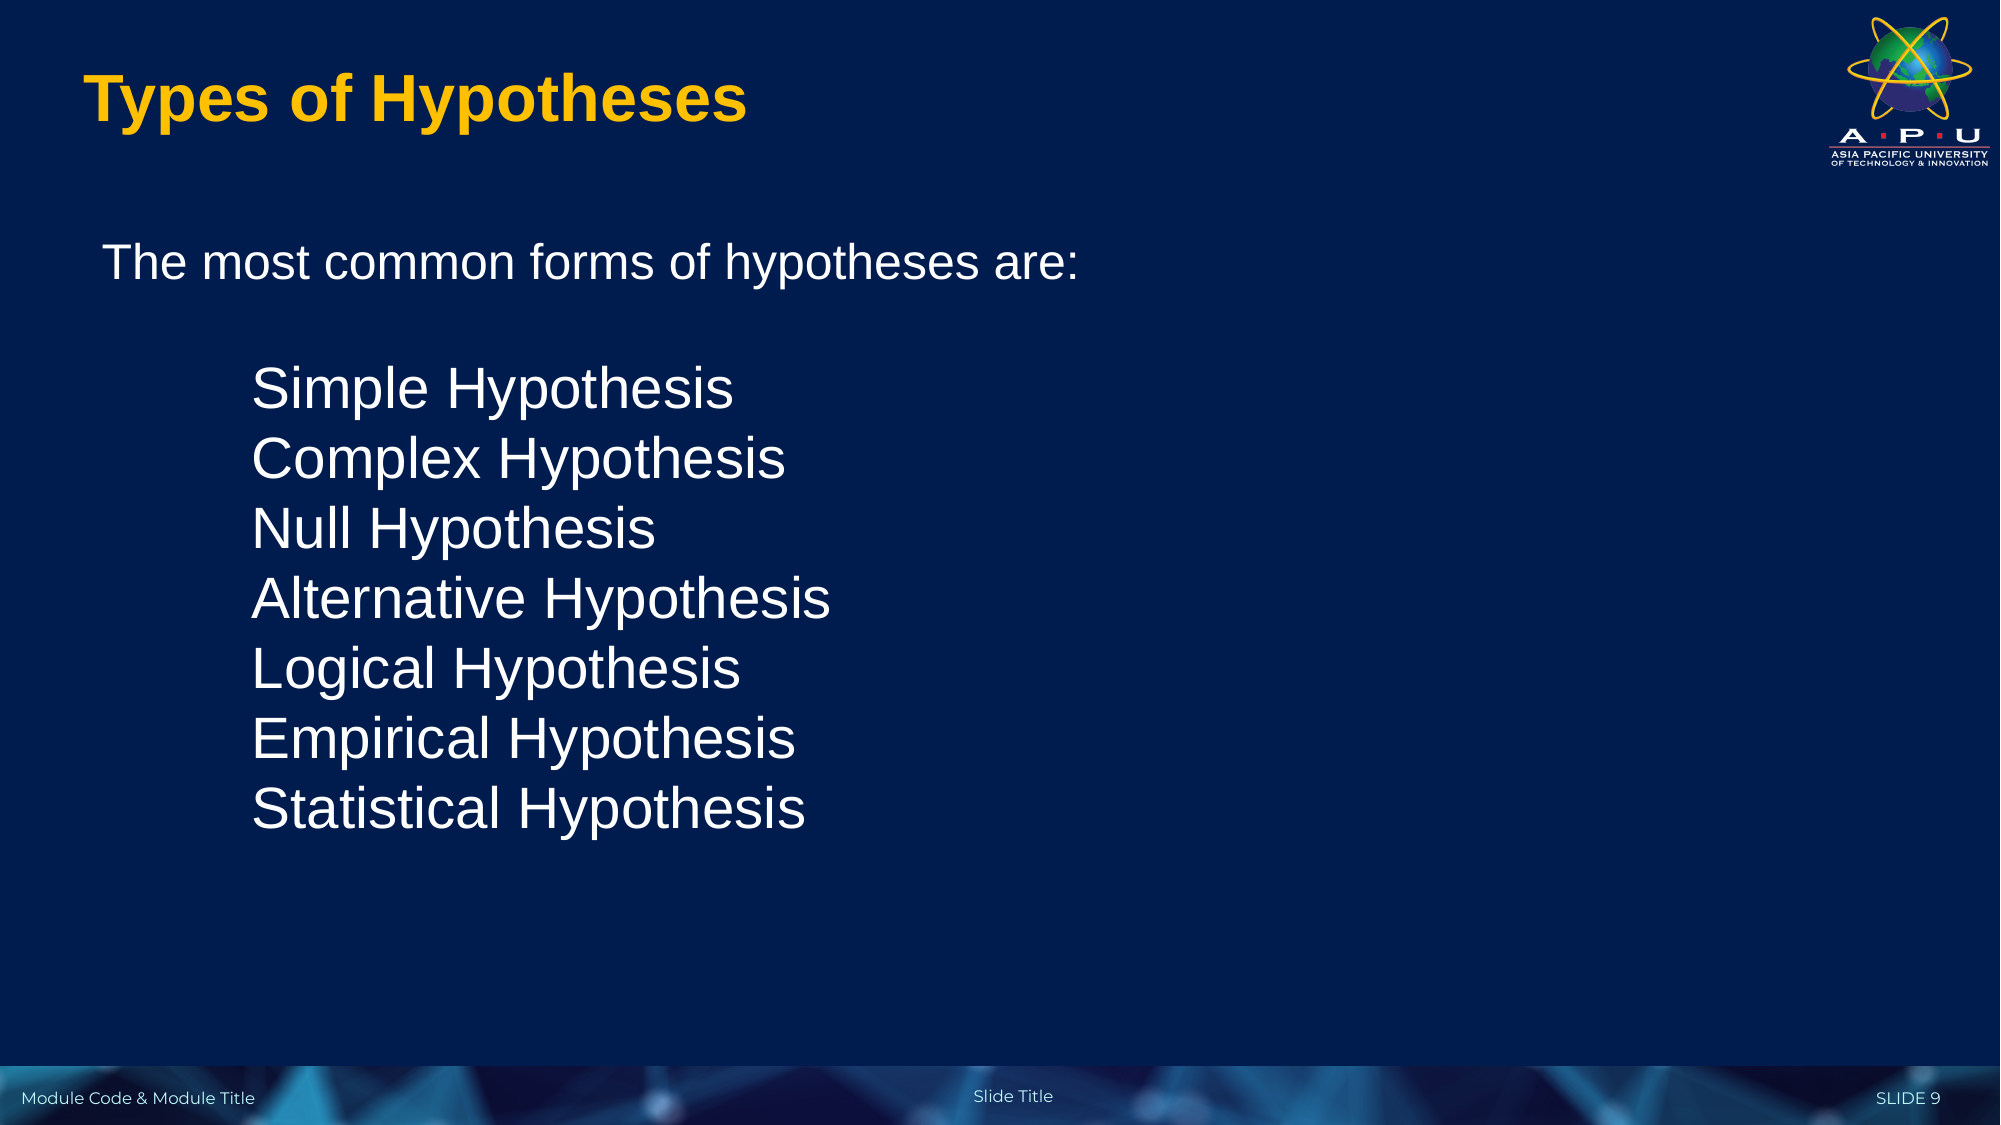

Types of Hypotheses

The most common forms of hypotheses are:

	Simple Hypothesis
	Complex Hypothesis
	Null Hypothesis
	Alternative Hypothesis
	Logical Hypothesis
	Empirical Hypothesis
	Statistical Hypothesis